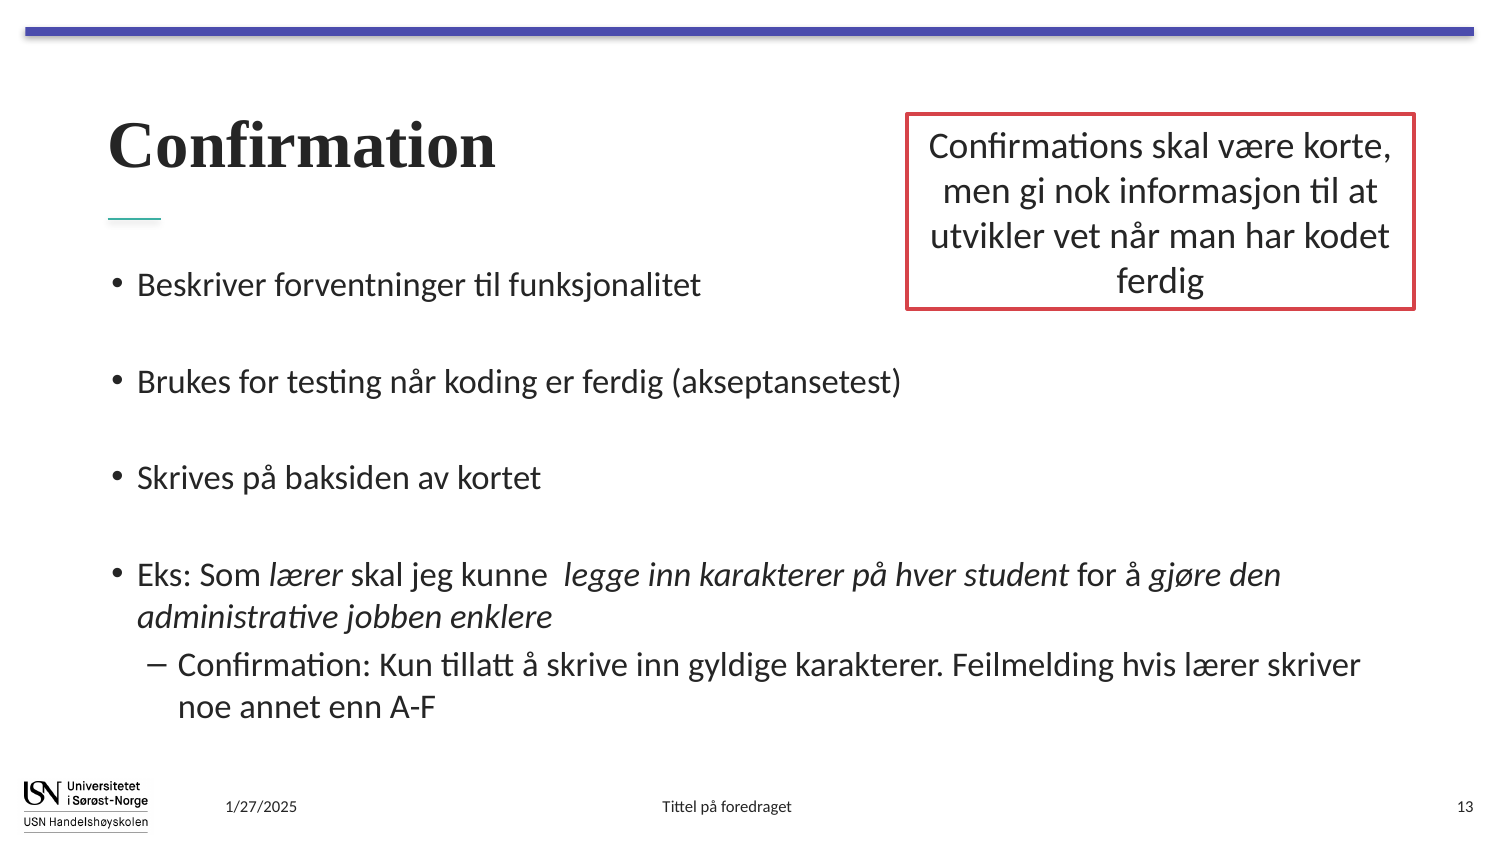

# Confirmation
Confirmations skal være korte, men gi nok informasjon til at utvikler vet når man har kodet ferdig
Beskriver forventninger til funksjonalitet

Brukes for testing når koding er ferdig (akseptansetest)

Skrives på baksiden av kortet

Eks: Som lærer skal jeg kunne  legge inn karakterer på hver student for å gjøre den administrative jobben enklere
Confirmation: Kun tillatt å skrive inn gyldige karakterer. Feilmelding hvis lærer skriver noe annet enn A-F
1/27/2025
Tittel på foredraget
13